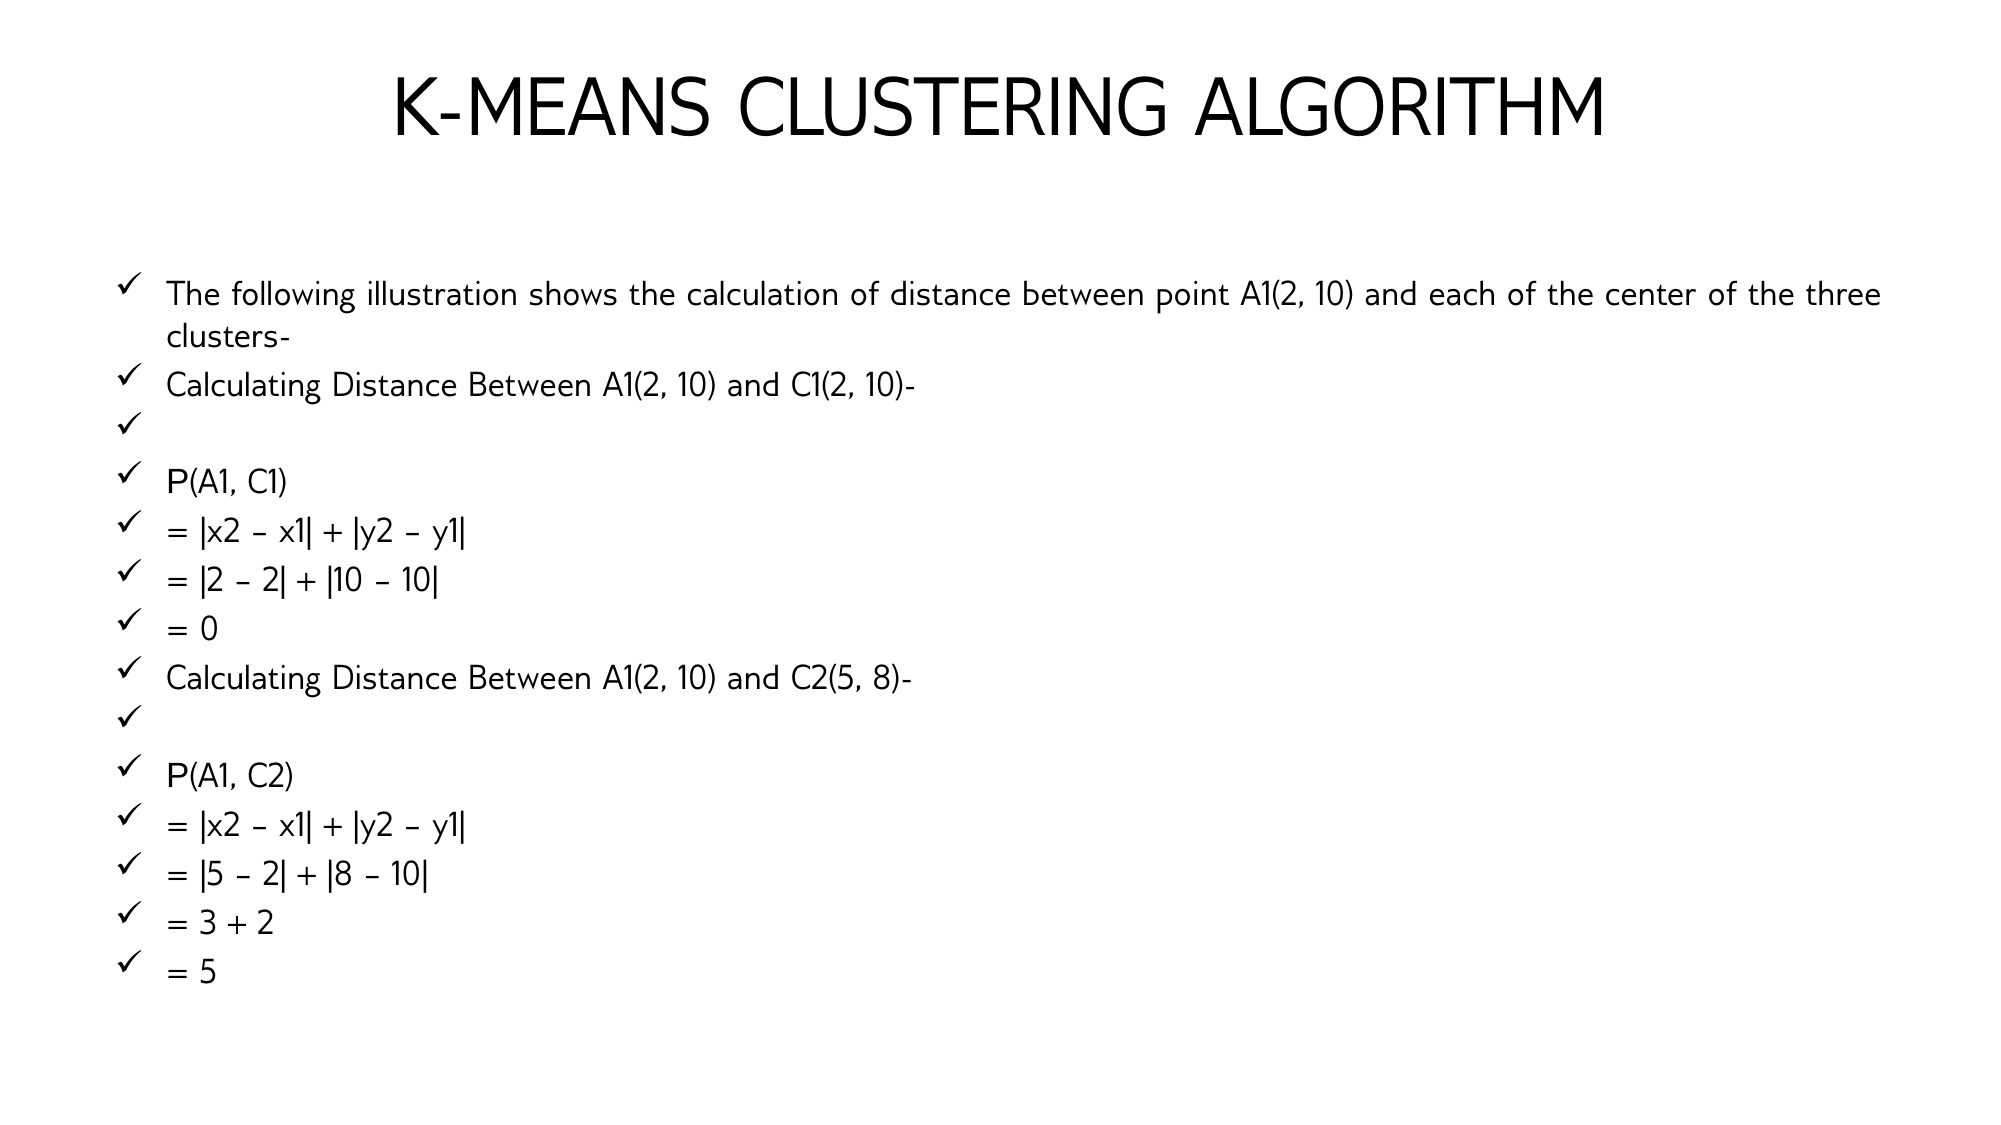

# K-MEANS CLUSTERING ALGORITHM
The following illustration shows the calculation of distance between point A1(2, 10) and each of the center of the three clusters-
Calculating Distance Between A1(2, 10) and C1(2, 10)-

Ρ(A1, C1)
= |x2 – x1| + |y2 – y1|
= |2 – 2| + |10 – 10|
= 0
Calculating Distance Between A1(2, 10) and C2(5, 8)-

Ρ(A1, C2)
= |x2 – x1| + |y2 – y1|
= |5 – 2| + |8 – 10|
= 3 + 2
= 5